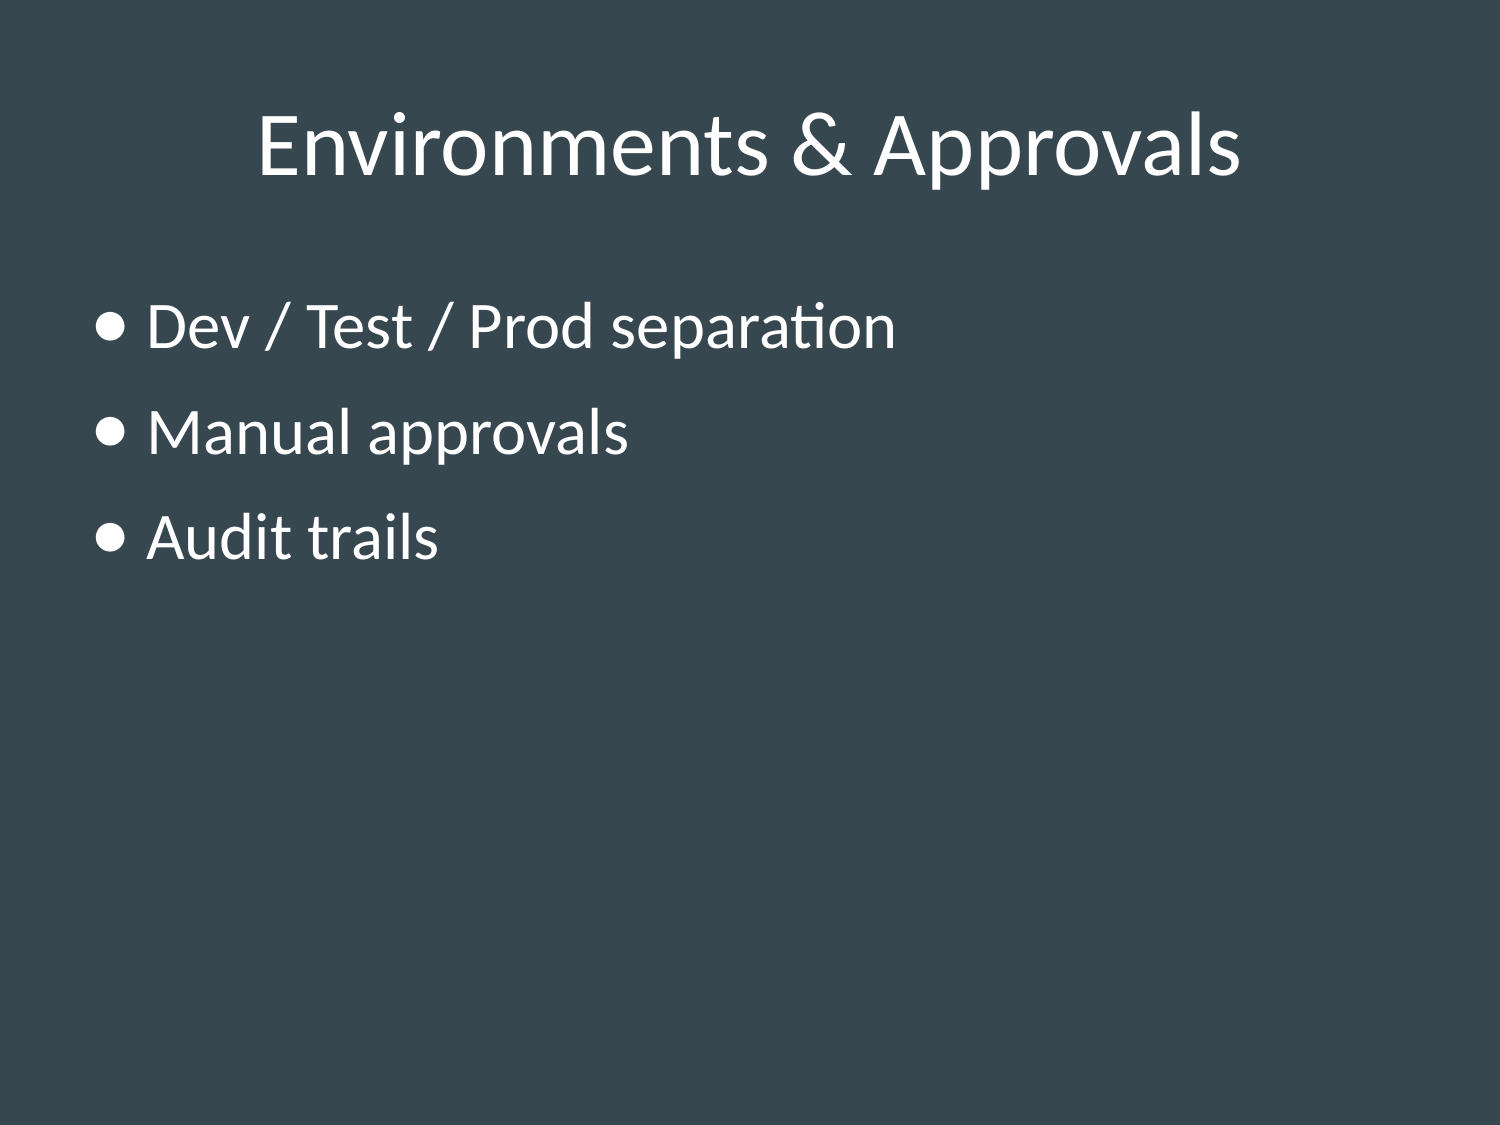

# Environments & Approvals
Dev / Test / Prod separation
Manual approvals
Audit trails